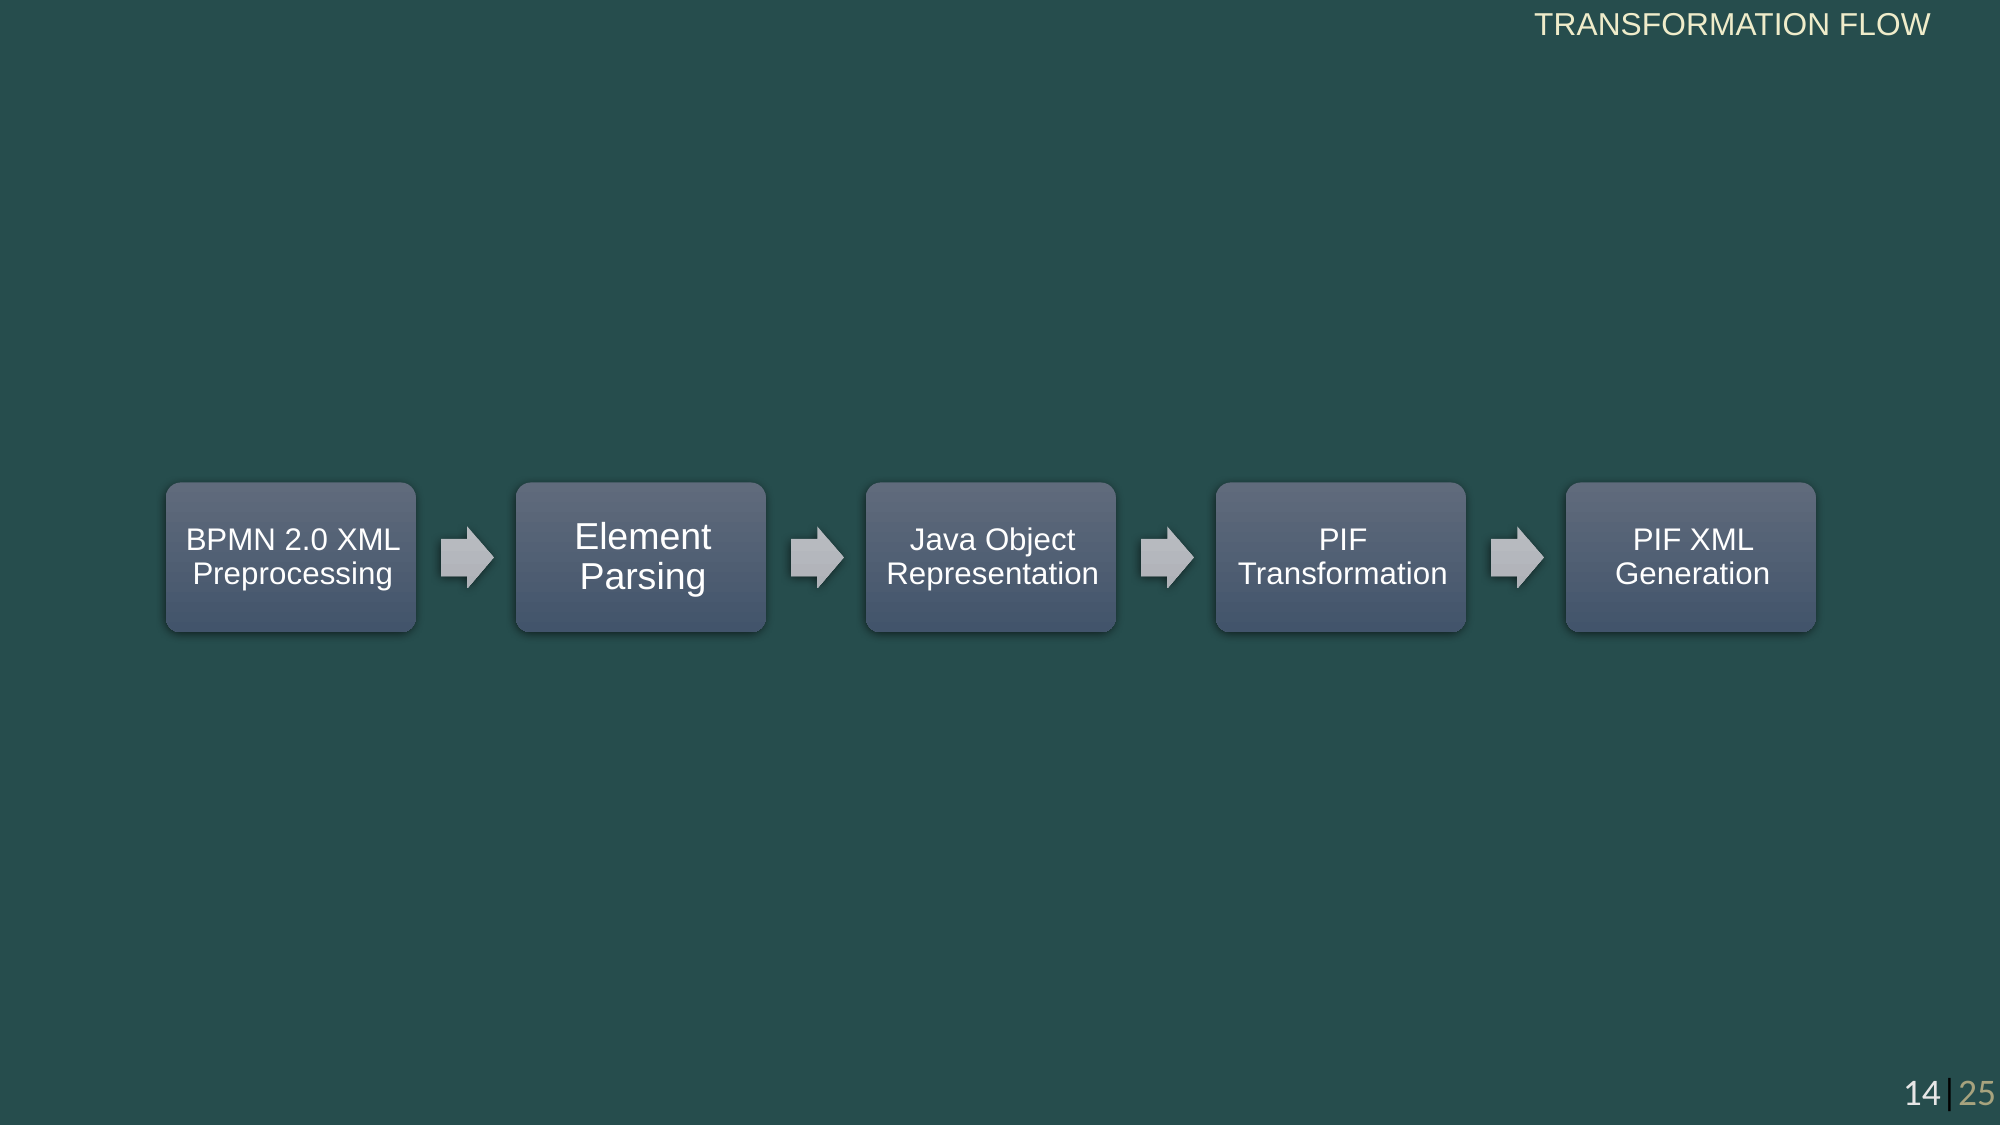

# TRANSFORMATION FLOW
BPMN 2.0 XML Preprocessing

Element Parsing

Java Object Representation

PIF Transformation

PIF XML Generation
14|25